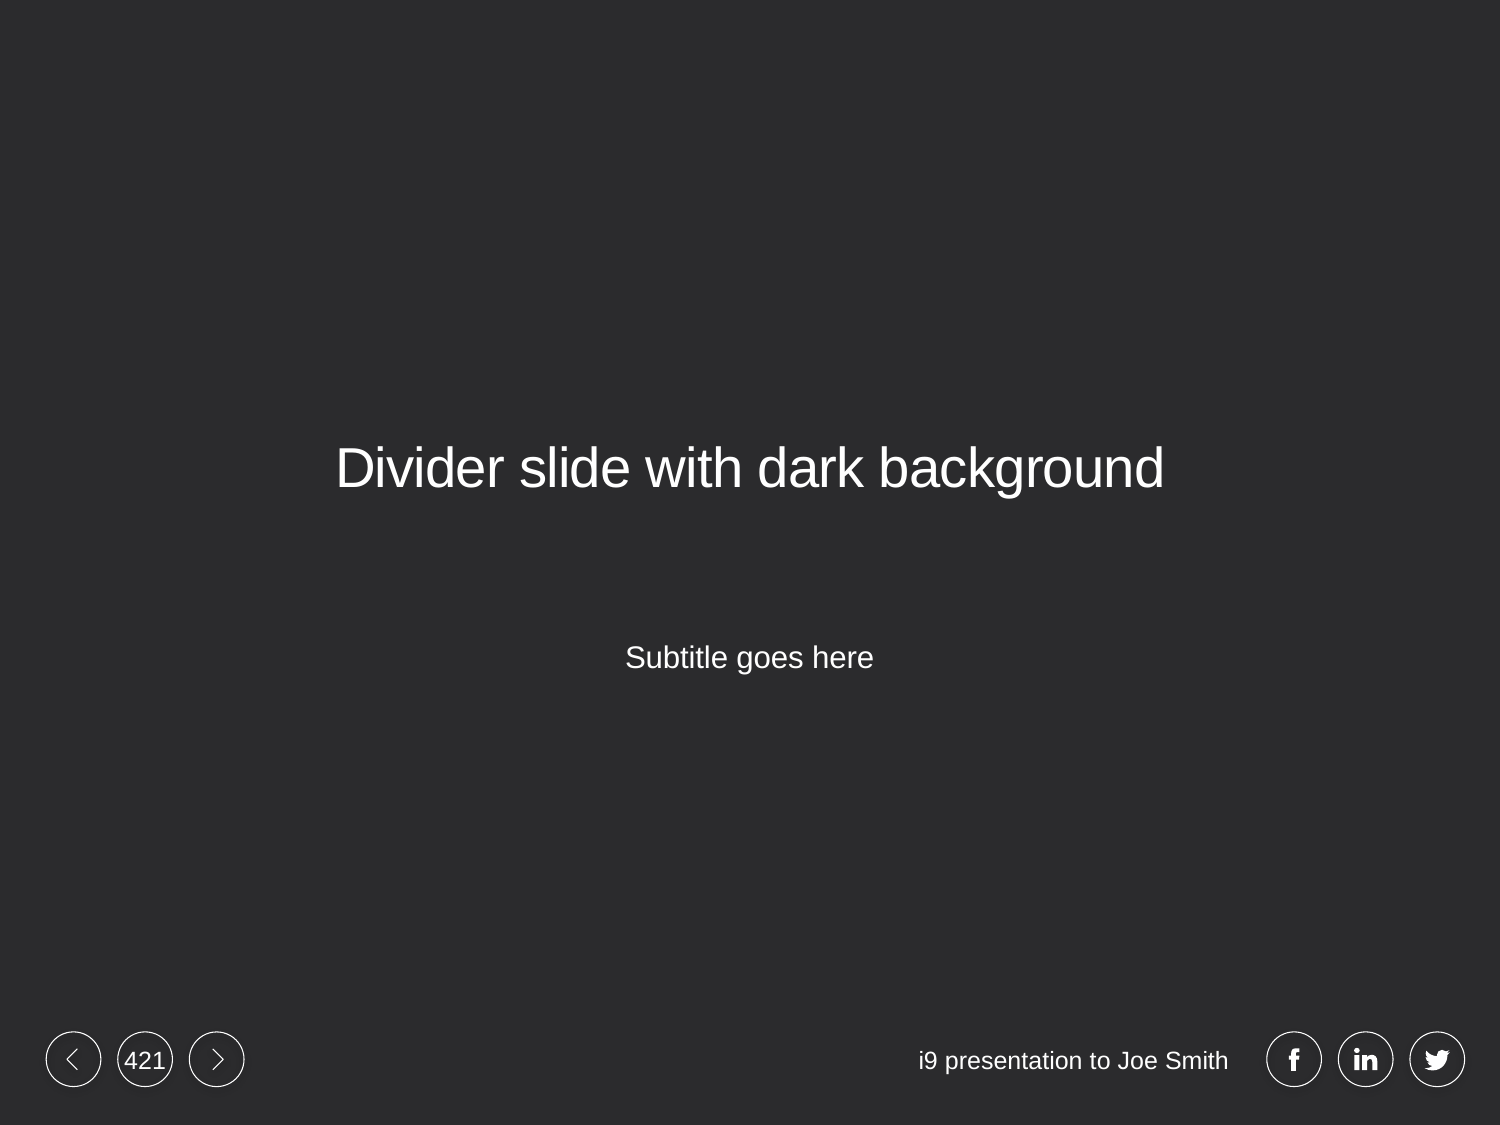

# Divider slide with dark background
Subtitle goes here